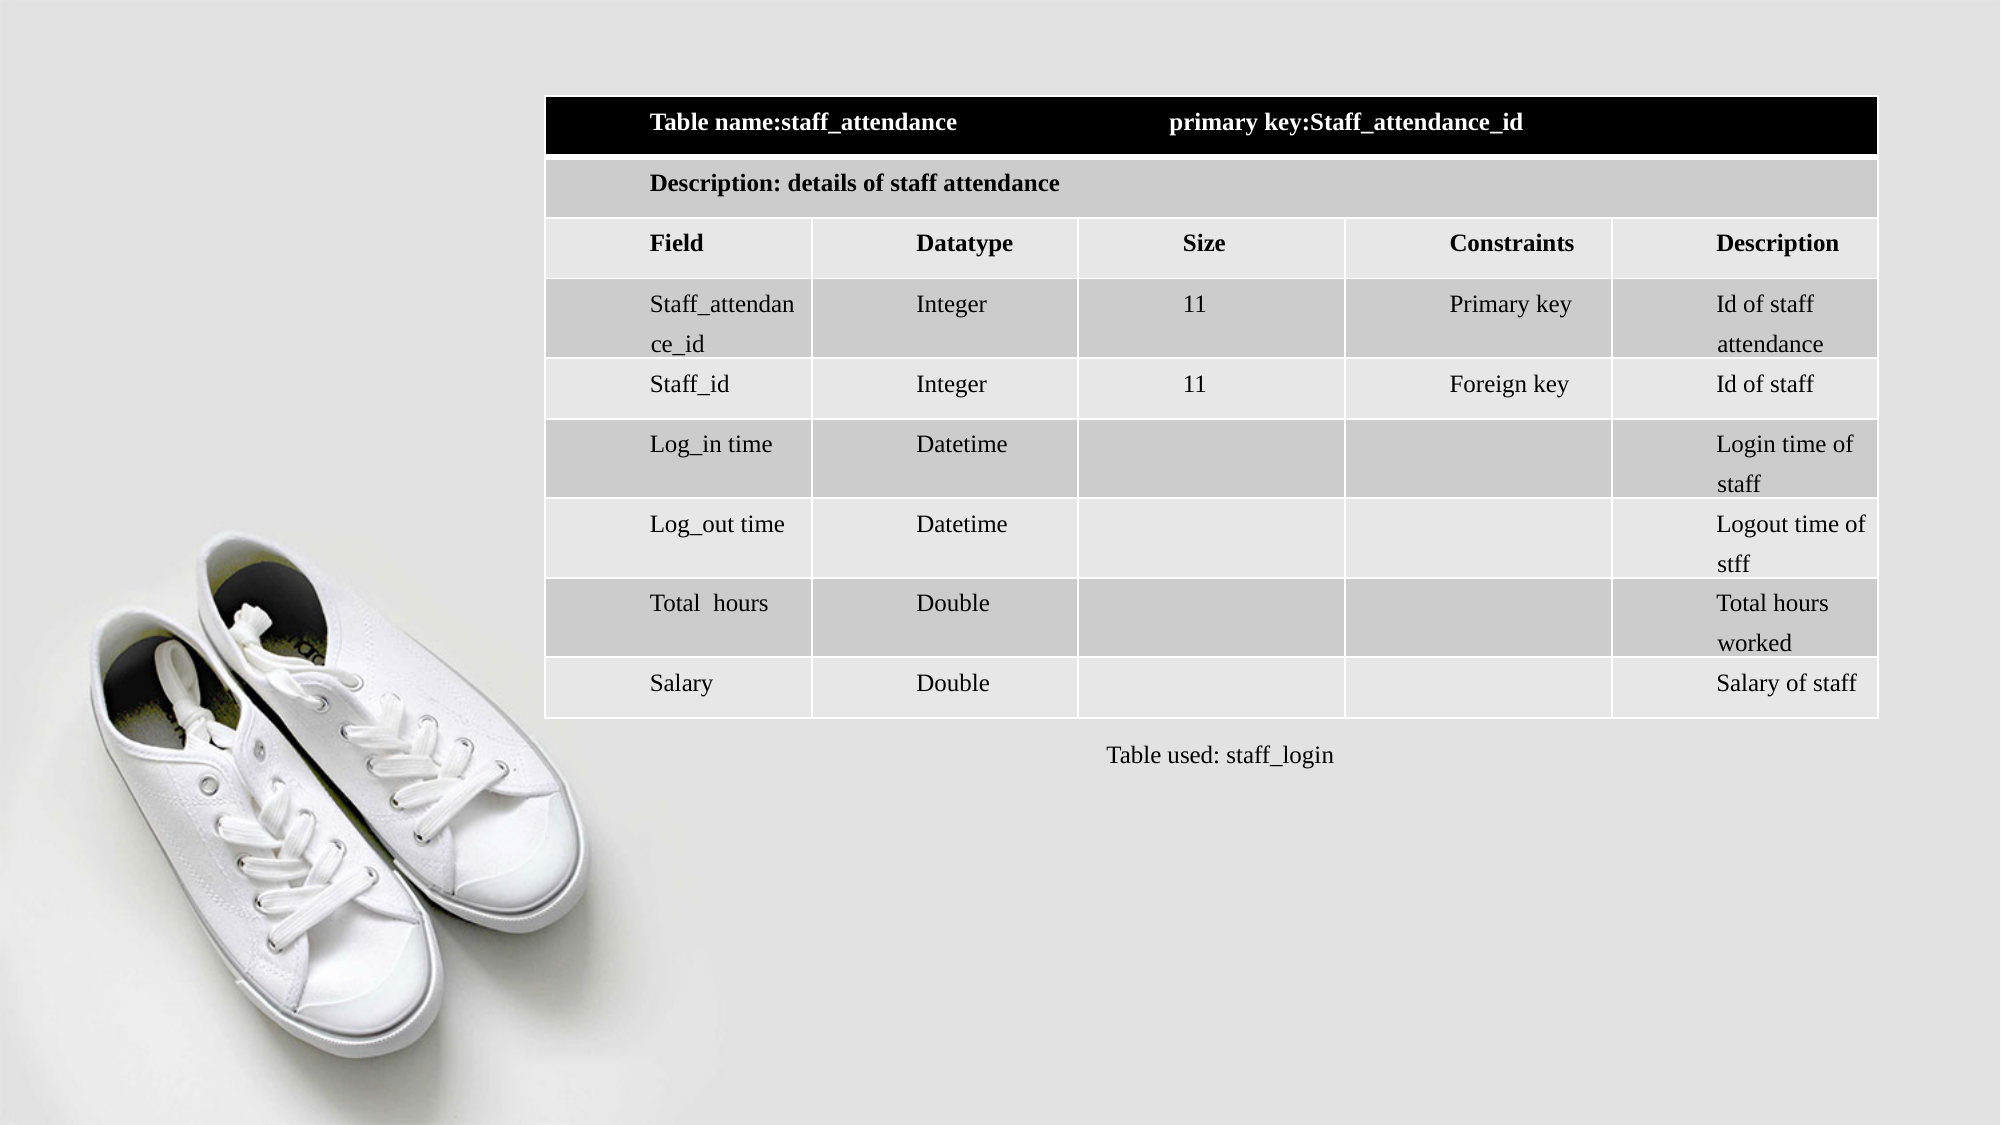

| Table name:staff\_attendance primary key:Staff\_attendance\_id |  |  |  |  |
| --- | --- | --- | --- | --- |
| Description: details of staff attendance |  |  |  |  |
| Field | Datatype | Size | Constraints | Description |
| Staff\_attendance\_id | Integer | 11 | Primary key | Id of staff attendance |
| Staff\_id | Integer | 11 | Foreign key | Id of staff |
| Log\_in time | Datetime |  |  | Login time of staff |
| Log\_out time | Datetime |  |  | Logout time of stff |
| Total hours | Double |  |  | Total hours worked |
| Salary | Double |  |  | Salary of staff |
Table used: staff_login